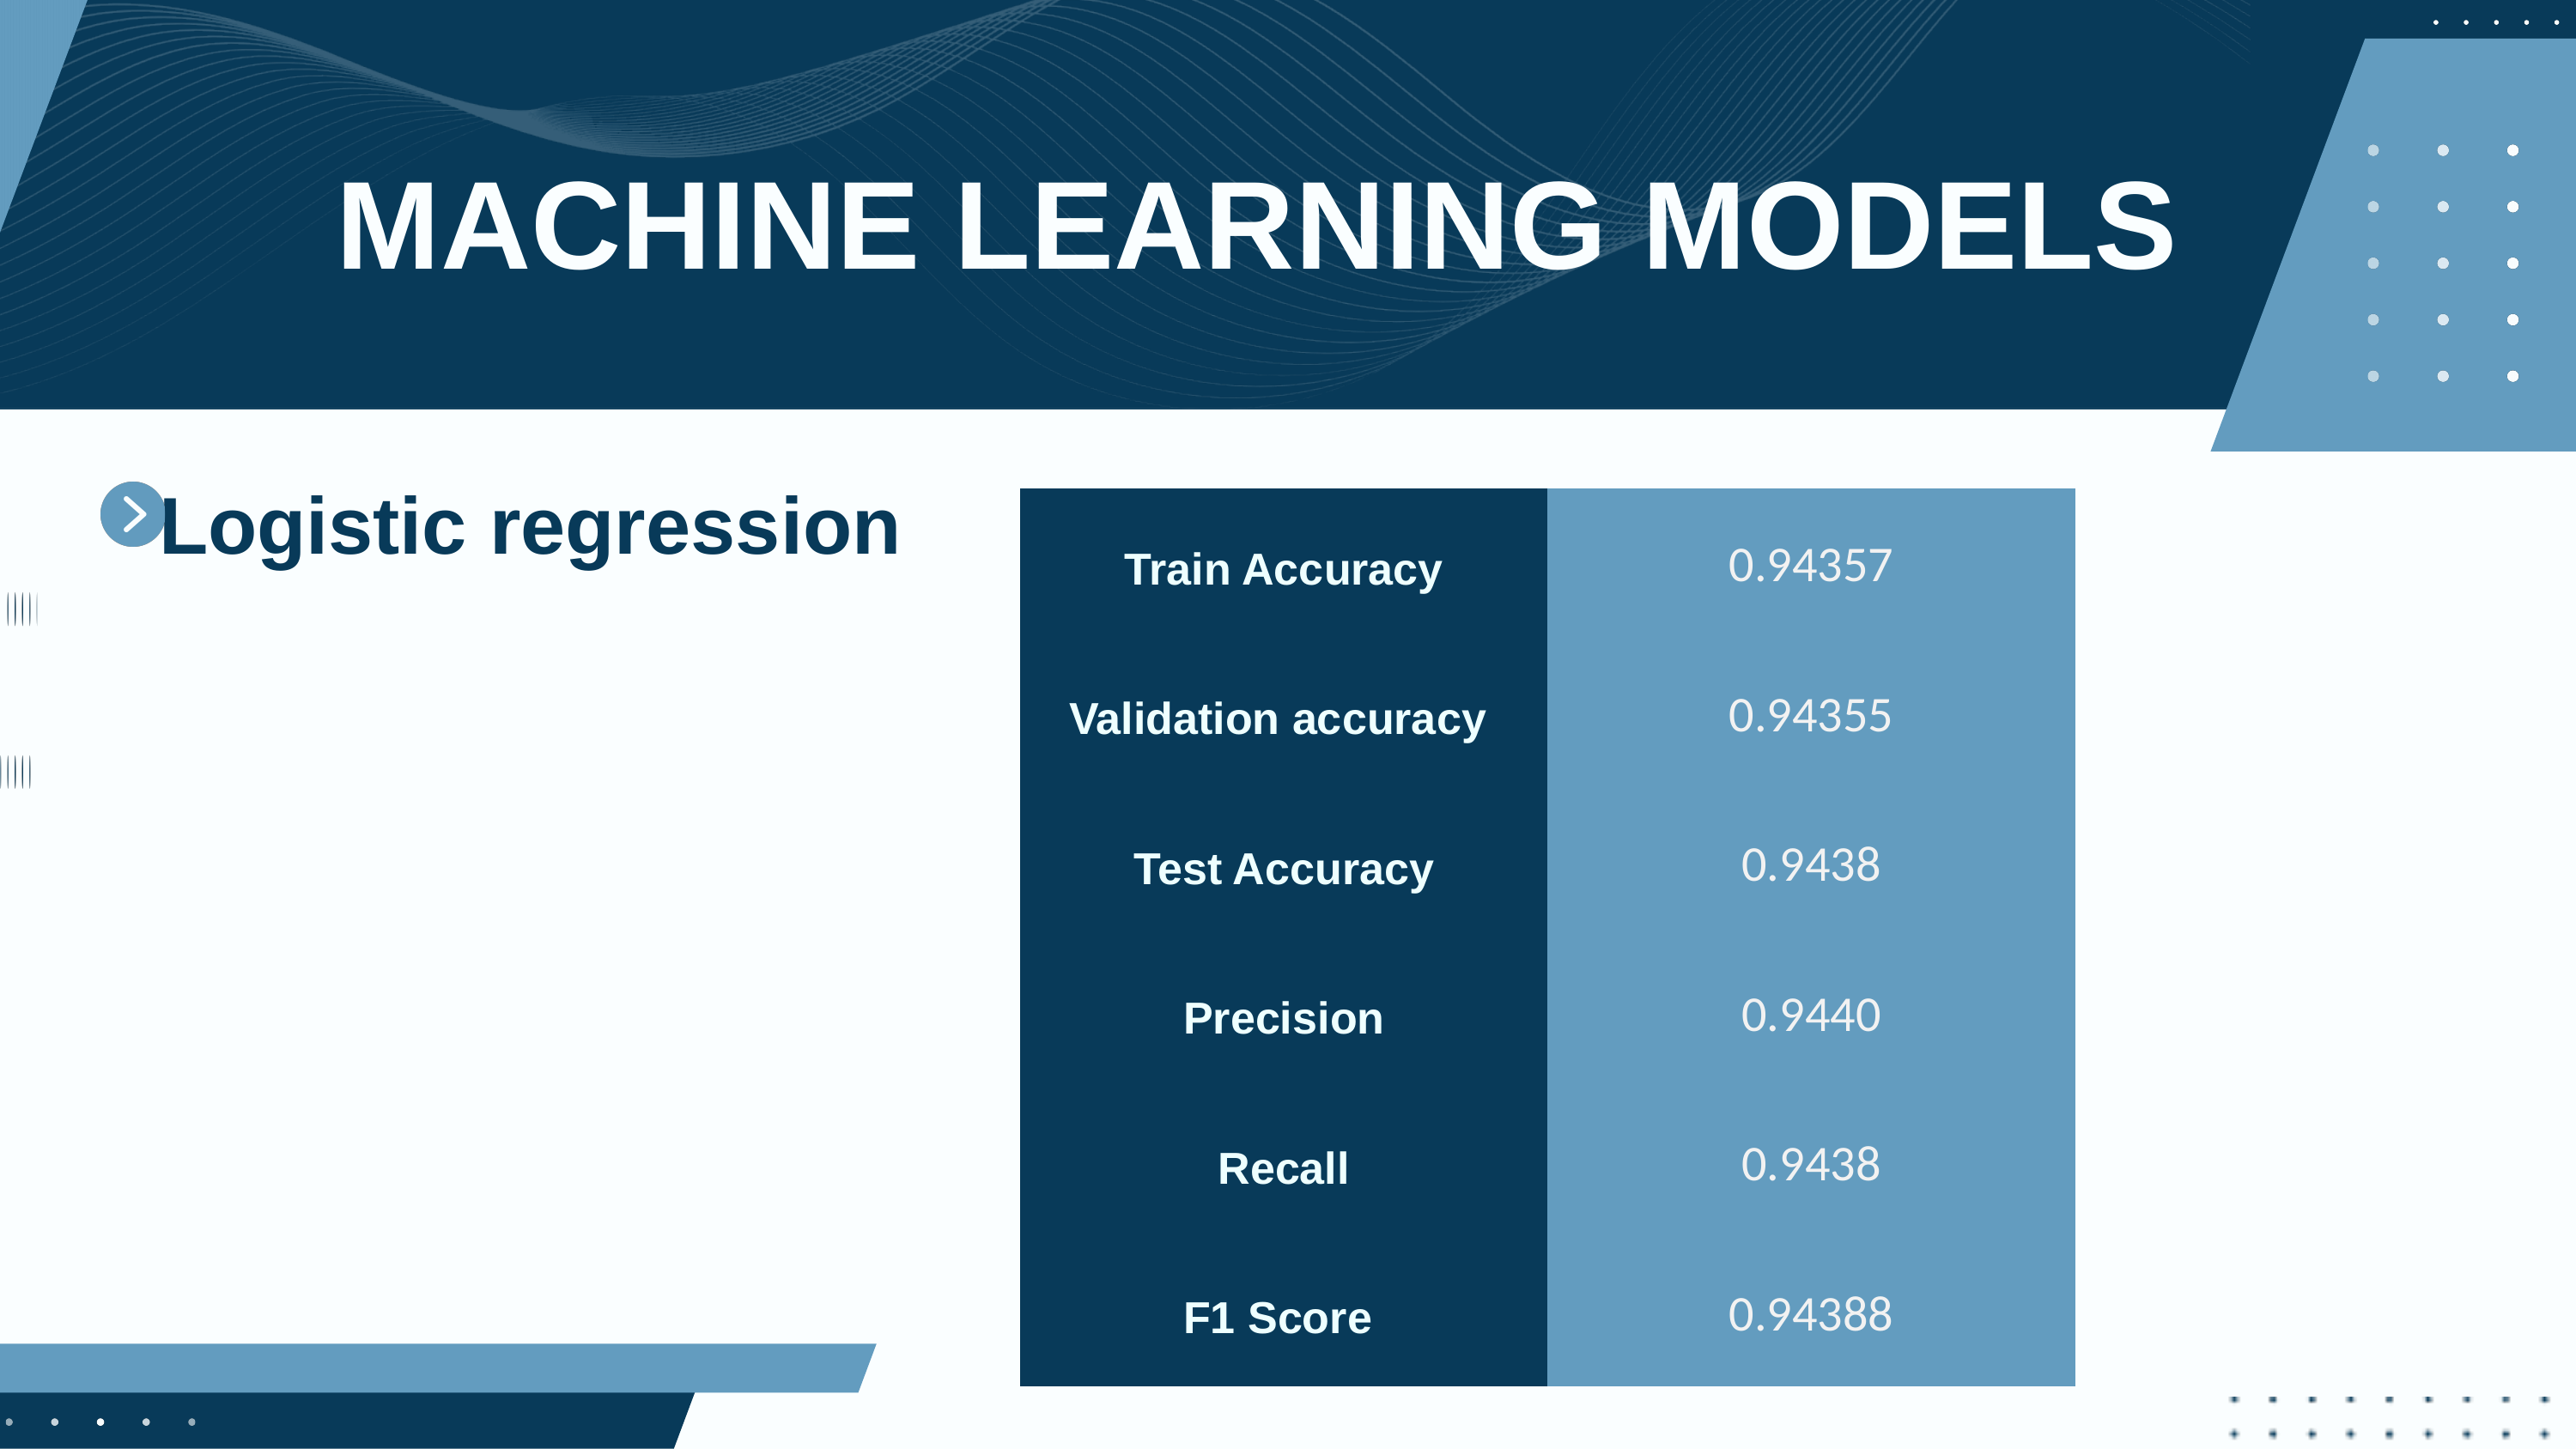

MACHINE LEARNING MODELS
Logistic regression

| Train Accuracy | 0.94357 |
| --- | --- |
| Validation accuracy | 0.94355 |
| Test Accuracy | 0.9438 |
| Precision | 0.9440 |
| Recall | 0.9438 |
| F1 Score | 0.94388 |